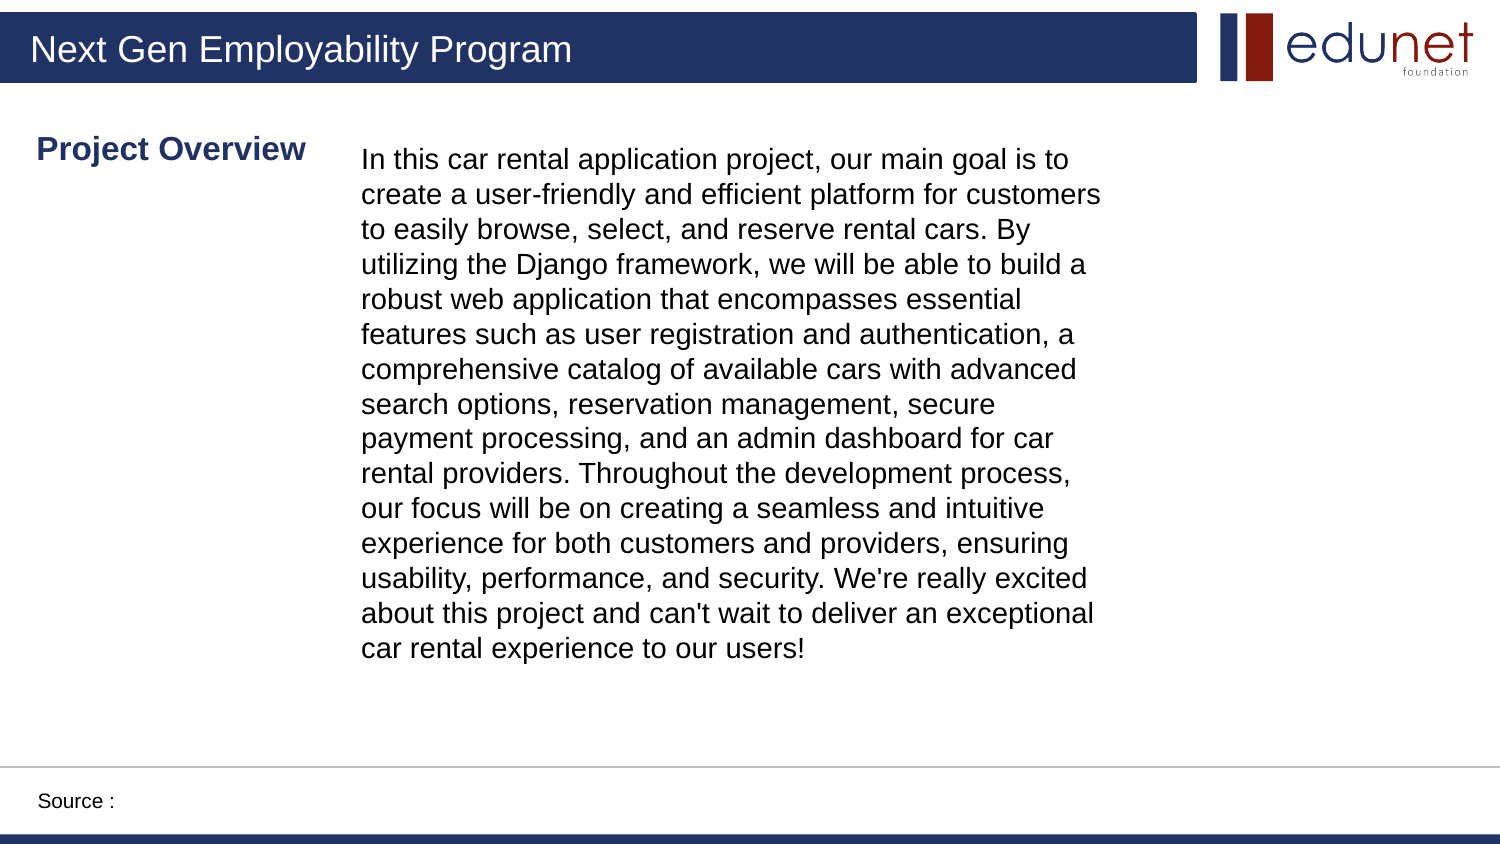

Project Overview
In this car rental application project, our main goal is to create a user-friendly and efficient platform for customers to easily browse, select, and reserve rental cars. By utilizing the Django framework, we will be able to build a robust web application that encompasses essential features such as user registration and authentication, a comprehensive catalog of available cars with advanced search options, reservation management, secure payment processing, and an admin dashboard for car rental providers. Throughout the development process, our focus will be on creating a seamless and intuitive experience for both customers and providers, ensuring usability, performance, and security. We're really excited about this project and can't wait to deliver an exceptional car rental experience to our users!
Source :